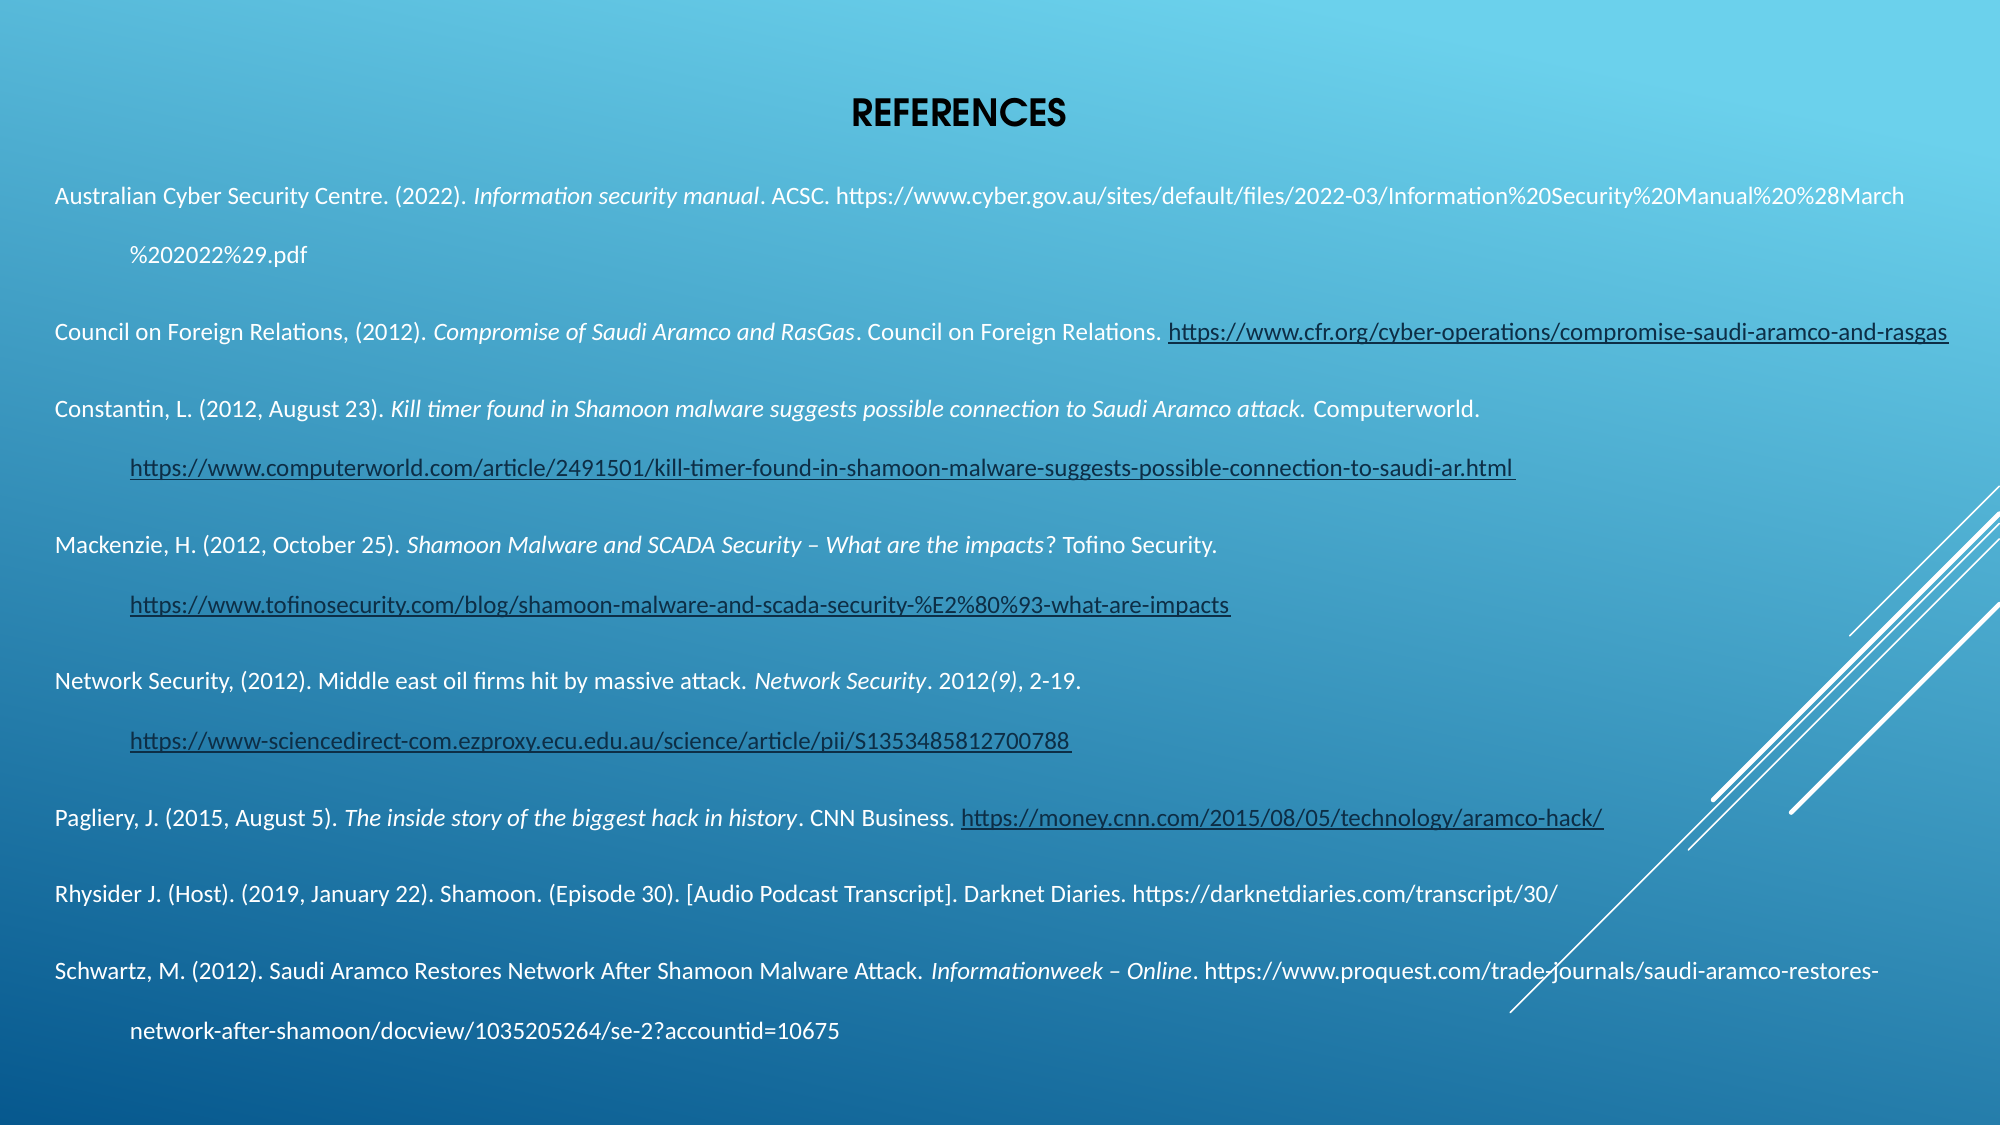

REFERENCES
Australian Cyber Security Centre. (2022). Information security manual. ACSC. https://www.cyber.gov.au/sites/default/files/2022-03/Information%20Security%20Manual%20%28March%202022%29.pdf
Council on Foreign Relations, (2012). Compromise of Saudi Aramco and RasGas. Council on Foreign Relations. https://www.cfr.org/cyber-operations/compromise-saudi-aramco-and-rasgas
Constantin, L. (2012, August 23). Kill timer found in Shamoon malware suggests possible connection to Saudi Aramco attack. Computerworld. https://www.computerworld.com/article/2491501/kill-timer-found-in-shamoon-malware-suggests-possible-connection-to-saudi-ar.html
Mackenzie, H. (2012, October 25). Shamoon Malware and SCADA Security – What are the impacts? Tofino Security. https://www.tofinosecurity.com/blog/shamoon-malware-and-scada-security-%E2%80%93-what-are-impacts
Network Security, (2012). Middle east oil firms hit by massive attack. Network Security. 2012(9), 2-19. https://www-sciencedirect-com.ezproxy.ecu.edu.au/science/article/pii/S1353485812700788
Pagliery, J. (2015, August 5). The inside story of the biggest hack in history. CNN Business. https://money.cnn.com/2015/08/05/technology/aramco-hack/
Rhysider J. (Host). (2019, January 22). Shamoon. (Episode 30). [Audio Podcast Transcript]. Darknet Diaries. https://darknetdiaries.com/transcript/30/
Schwartz, M. (2012). Saudi Aramco Restores Network After Shamoon Malware Attack. Informationweek – Online. https://www.proquest.com/trade-journals/saudi-aramco-restores-network-after-shamoon/docview/1035205264/se-2?accountid=10675